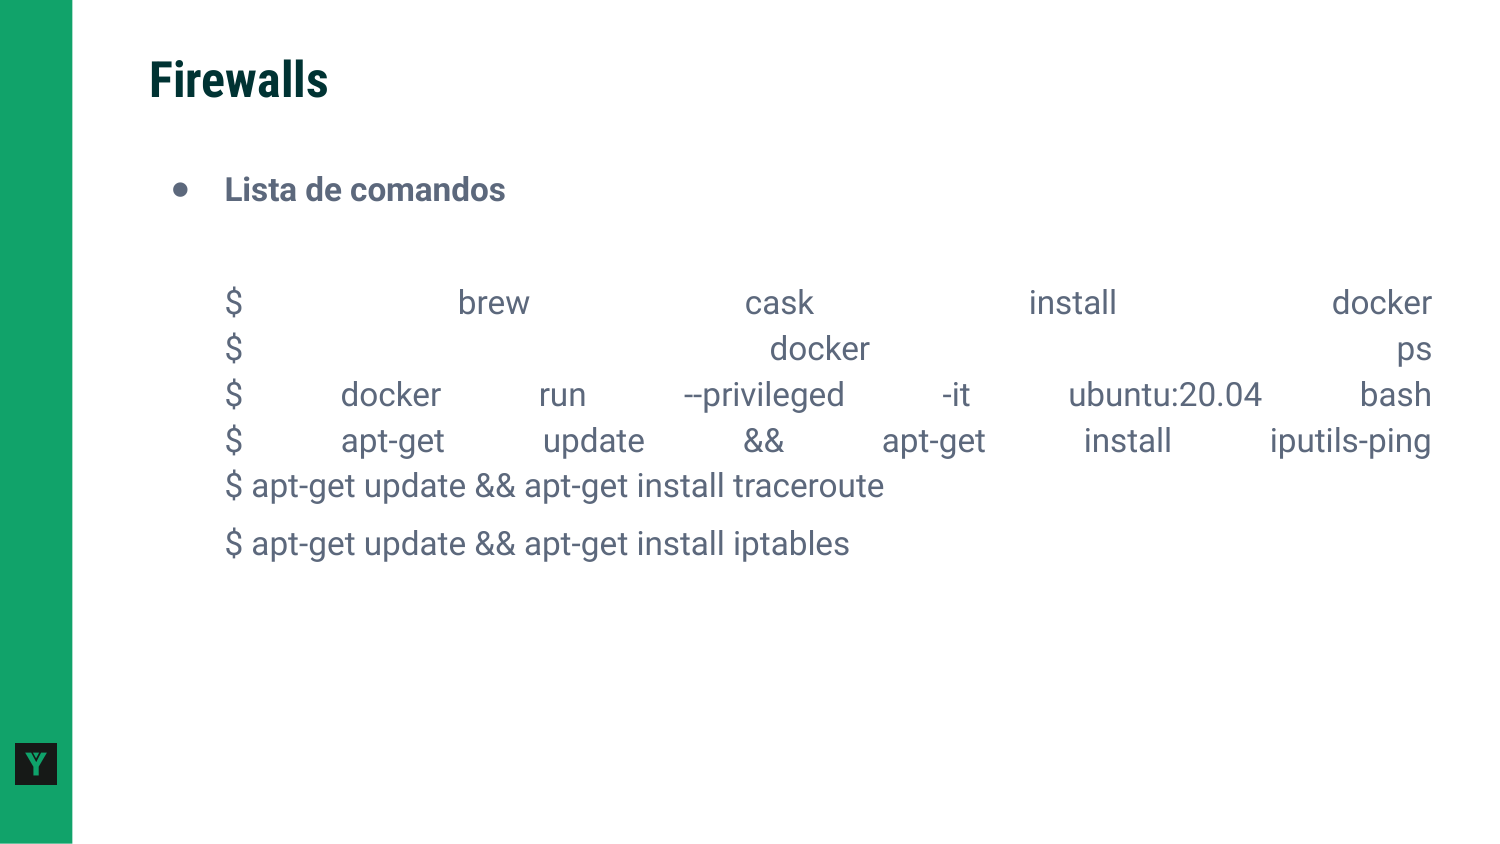

# Firewalls
Lista de comandos

$ brew cask install docker
$ docker ps
$ docker run --privileged -it ubuntu:20.04 bash
$ apt-get update && apt-get install iputils-ping
$ apt-get update && apt-get install traceroute
$ apt-get update && apt-get install iptables